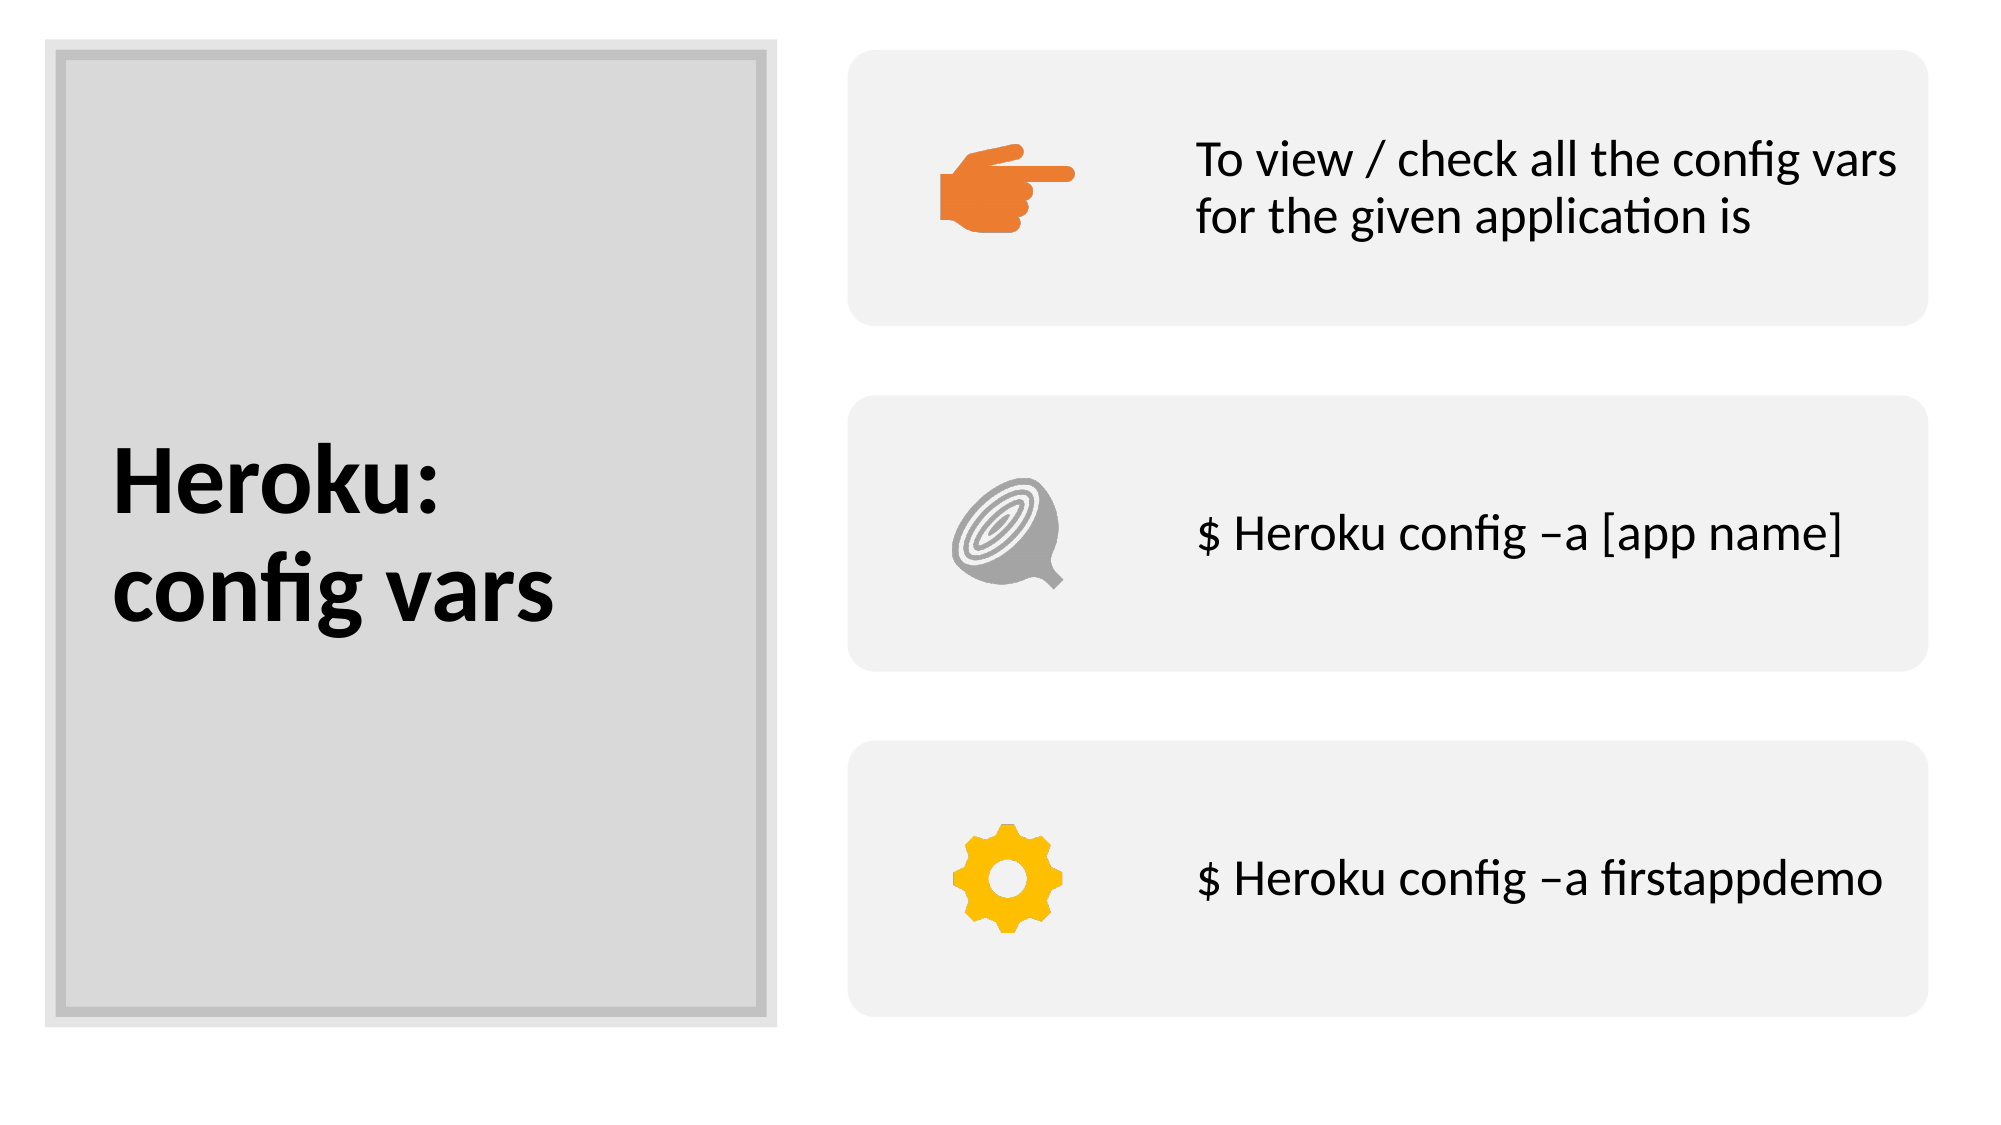

To view / check all the config vars for the given application is
$ Heroku config –a [app name]
$ Heroku config –a firstappdemo
# Heroku: config vars